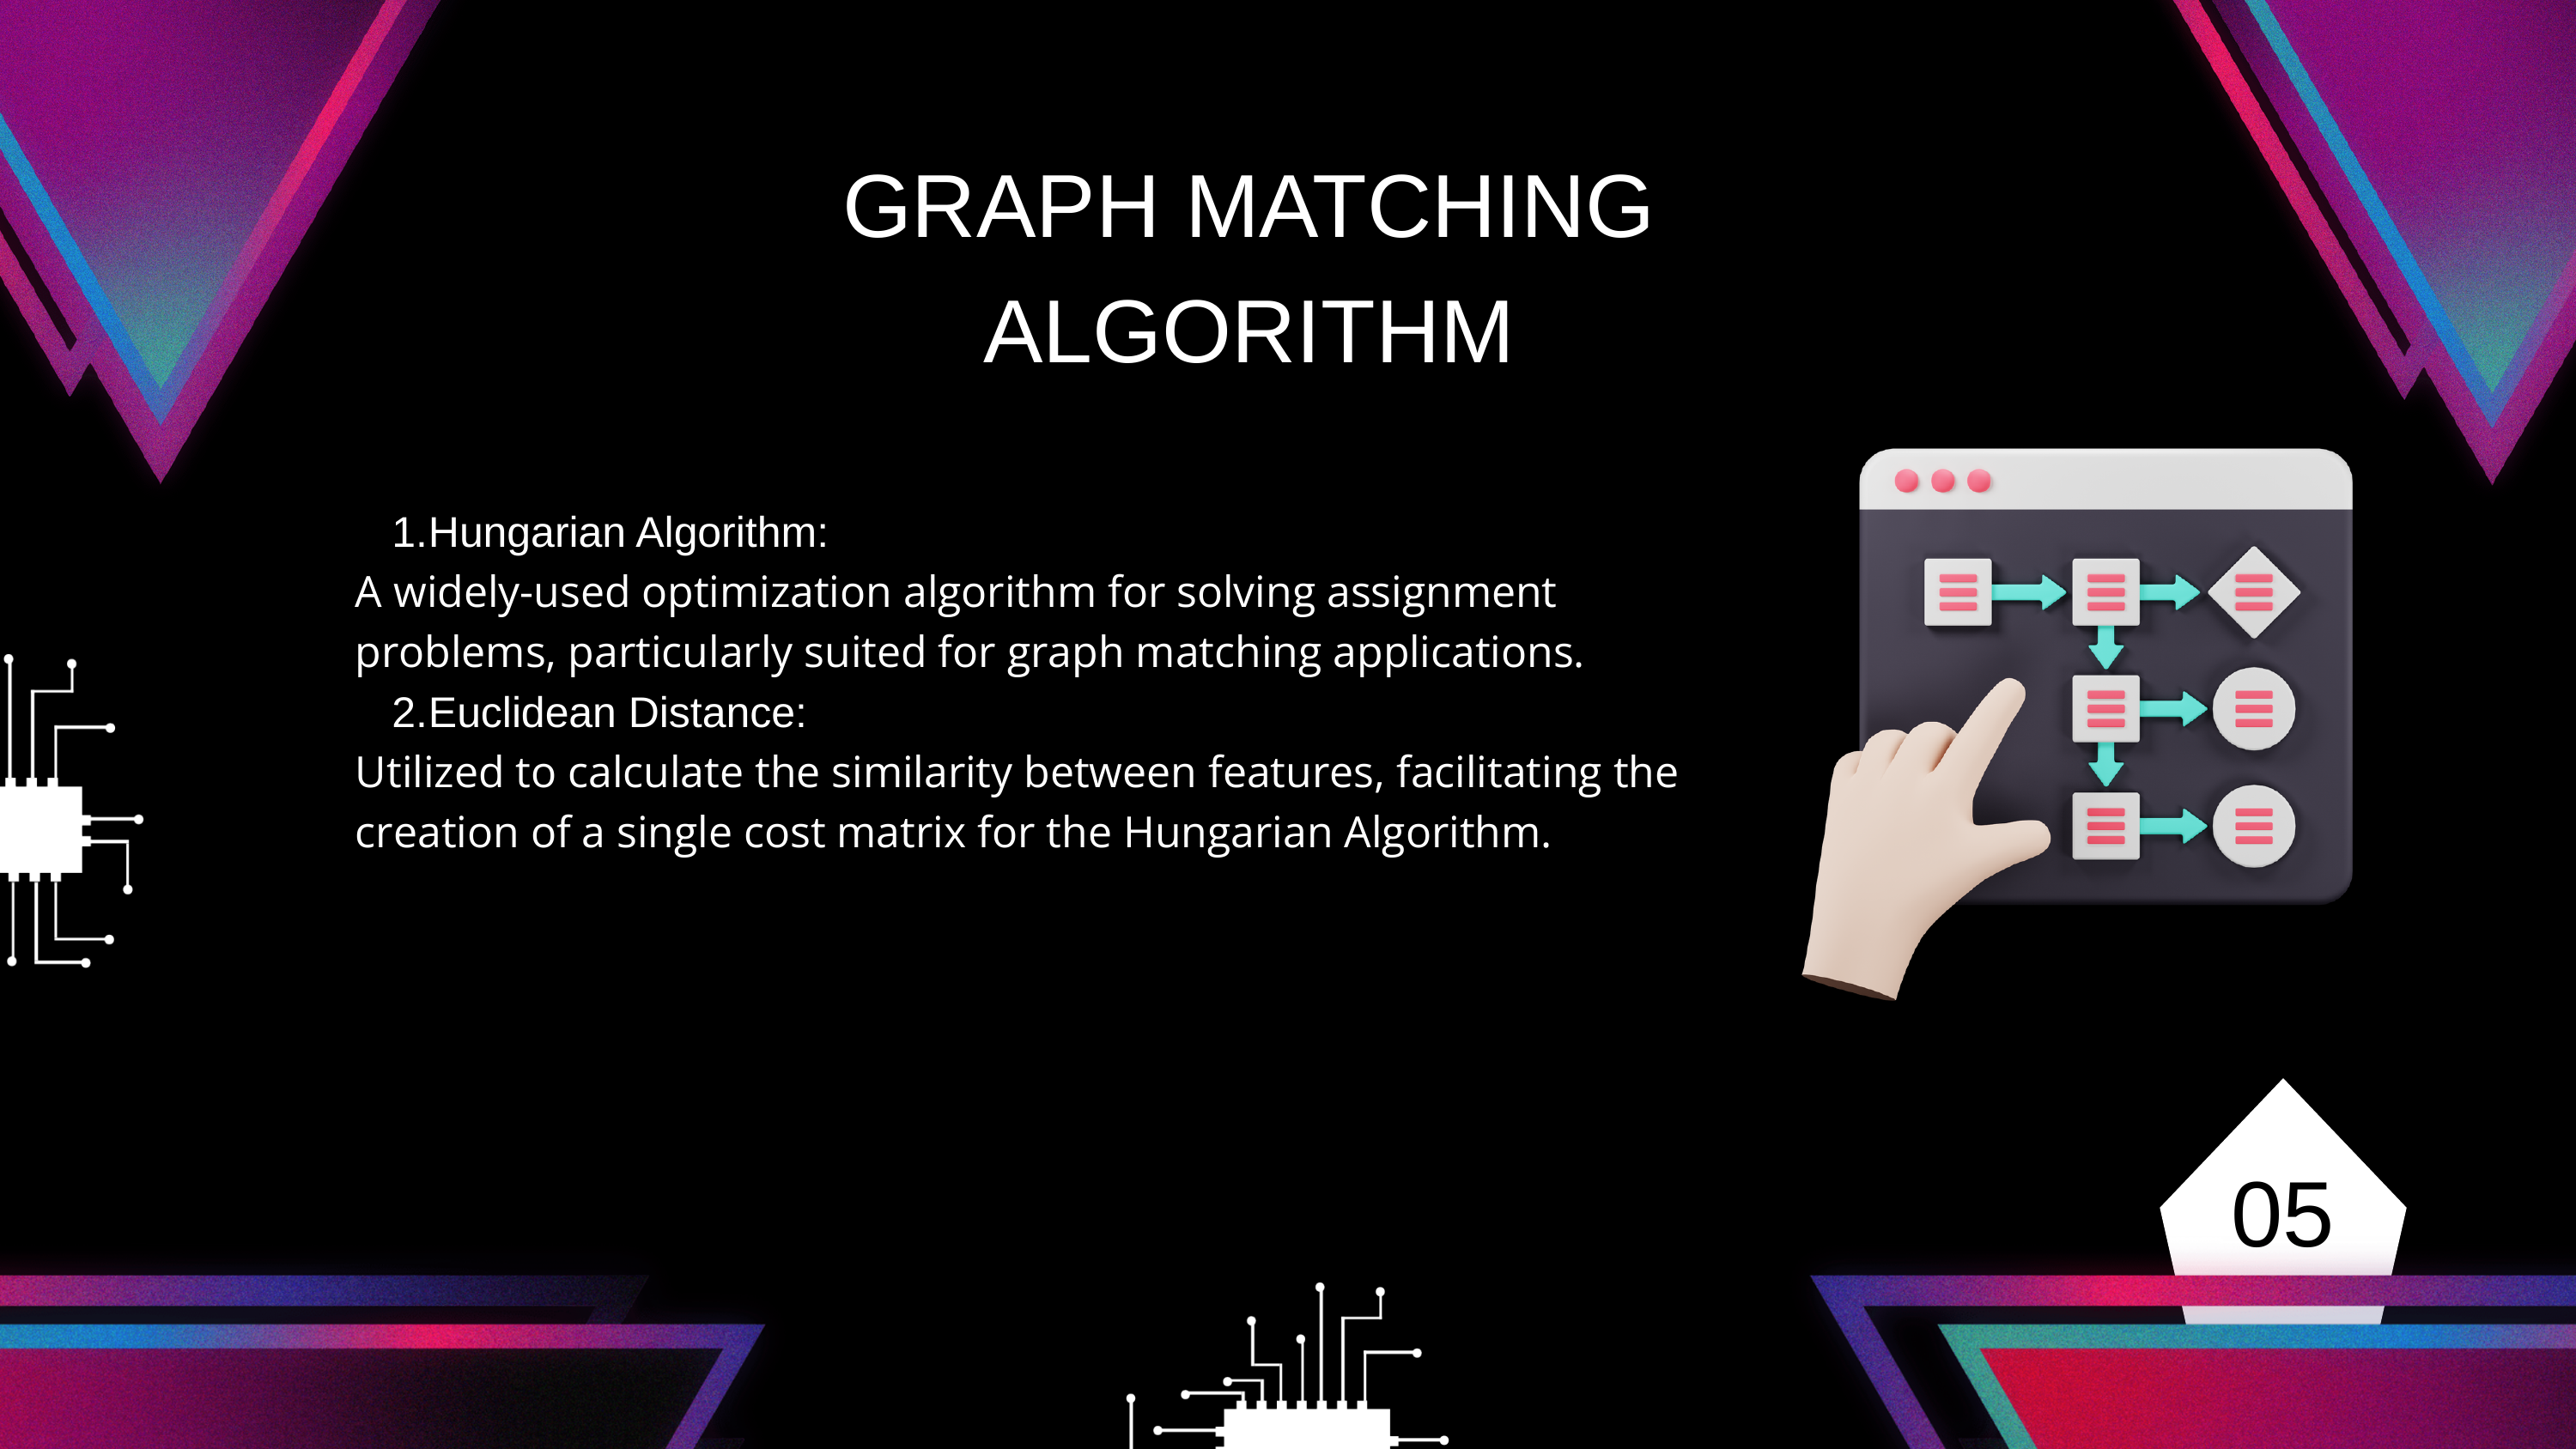

GRAPH MATCHING ALGORITHM

Hungarian Algorithm:
A widely-used optimization algorithm for solving assignment problems, particularly suited for graph matching applications.
Euclidean Distance:
Utilized to calculate the similarity between features, facilitating the creation of a single cost matrix for the Hungarian Algorithm.

05